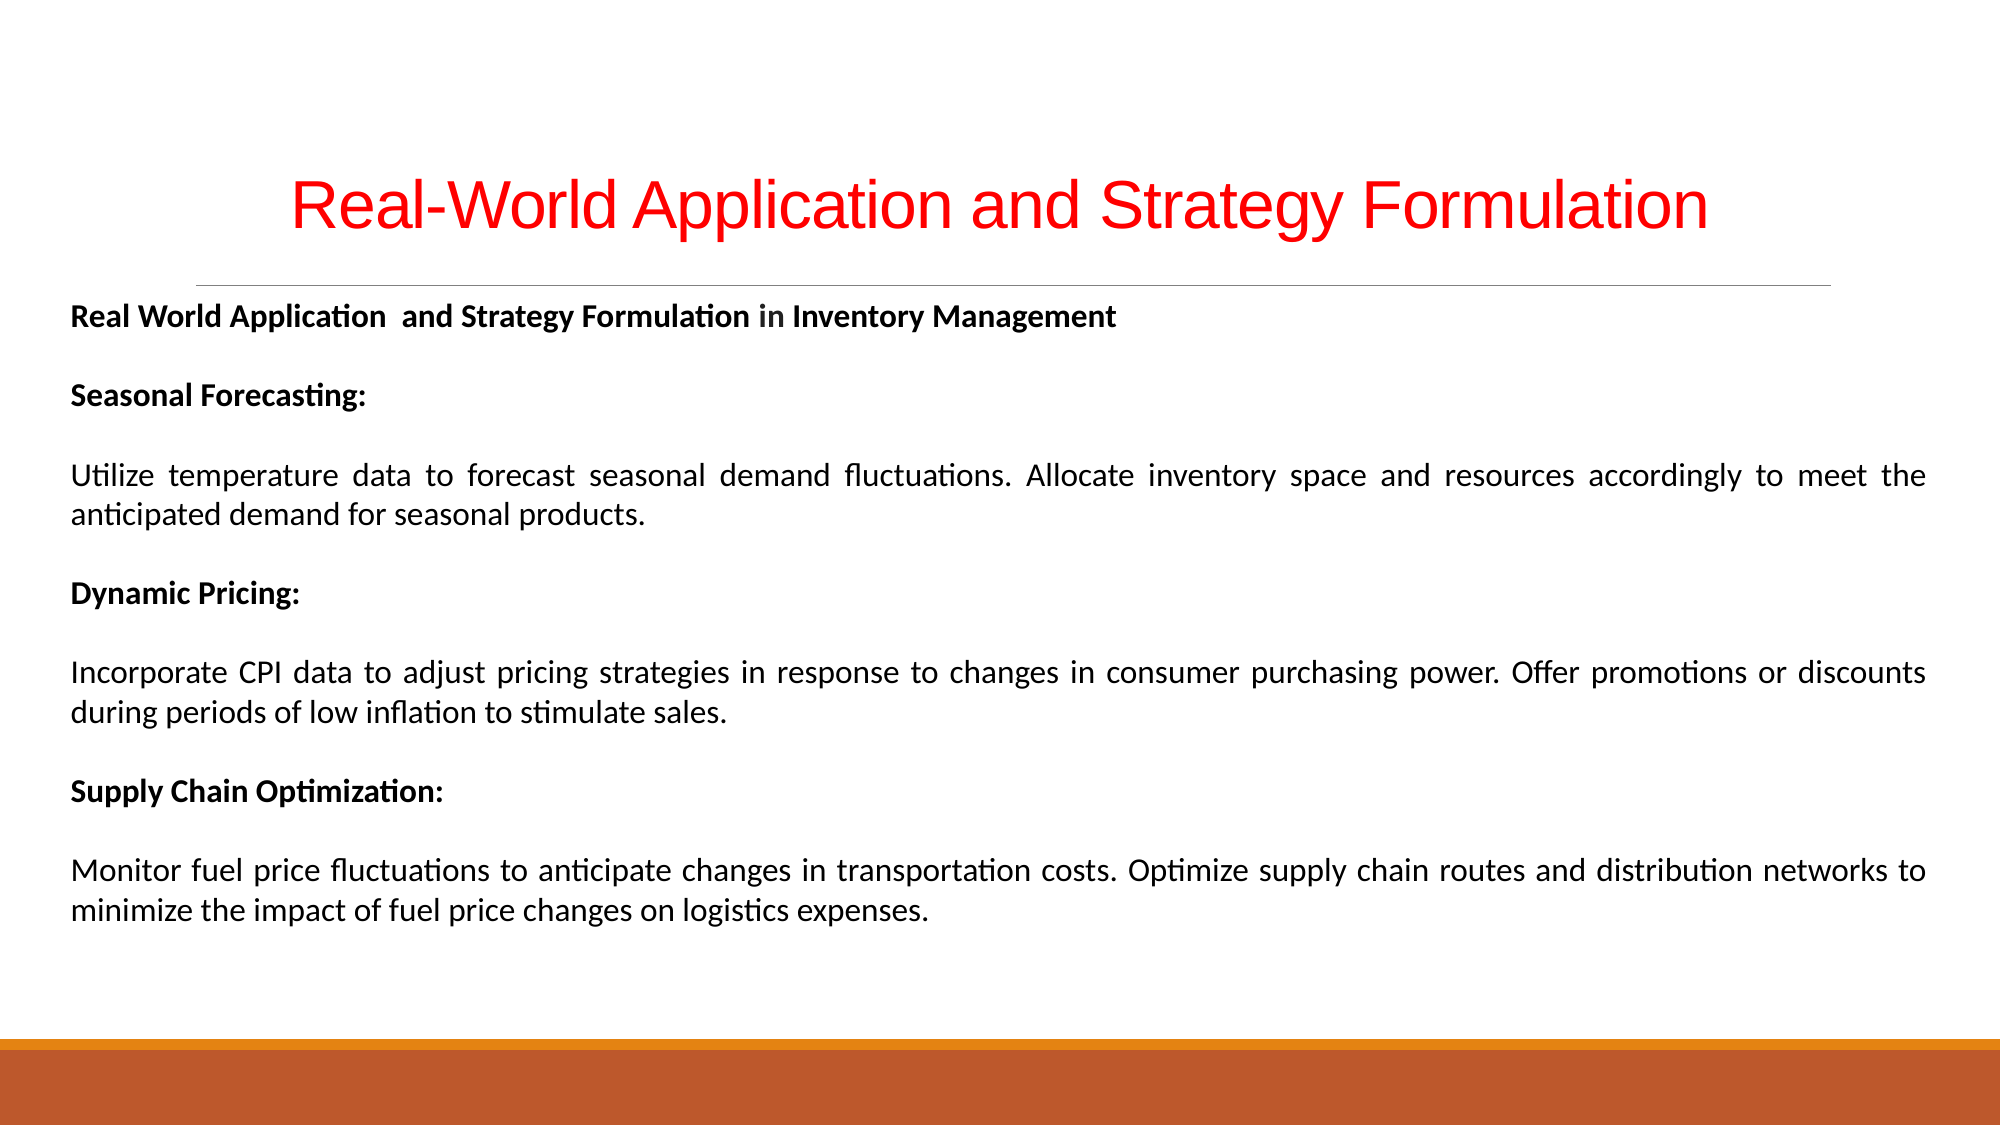

# Real-World Application and Strategy Formulation
Real World Application  and Strategy Formulation in Inventory Management

Seasonal Forecasting:

Utilize temperature data to forecast seasonal demand fluctuations. Allocate inventory space and resources accordingly to meet the anticipated demand for seasonal products.

Dynamic Pricing:

Incorporate CPI data to adjust pricing strategies in response to changes in consumer purchasing power. Offer promotions or discounts during periods of low inflation to stimulate sales.

Supply Chain Optimization:

Monitor fuel price fluctuations to anticipate changes in transportation costs. Optimize supply chain routes and distribution networks to minimize the impact of fuel price changes on logistics expenses.